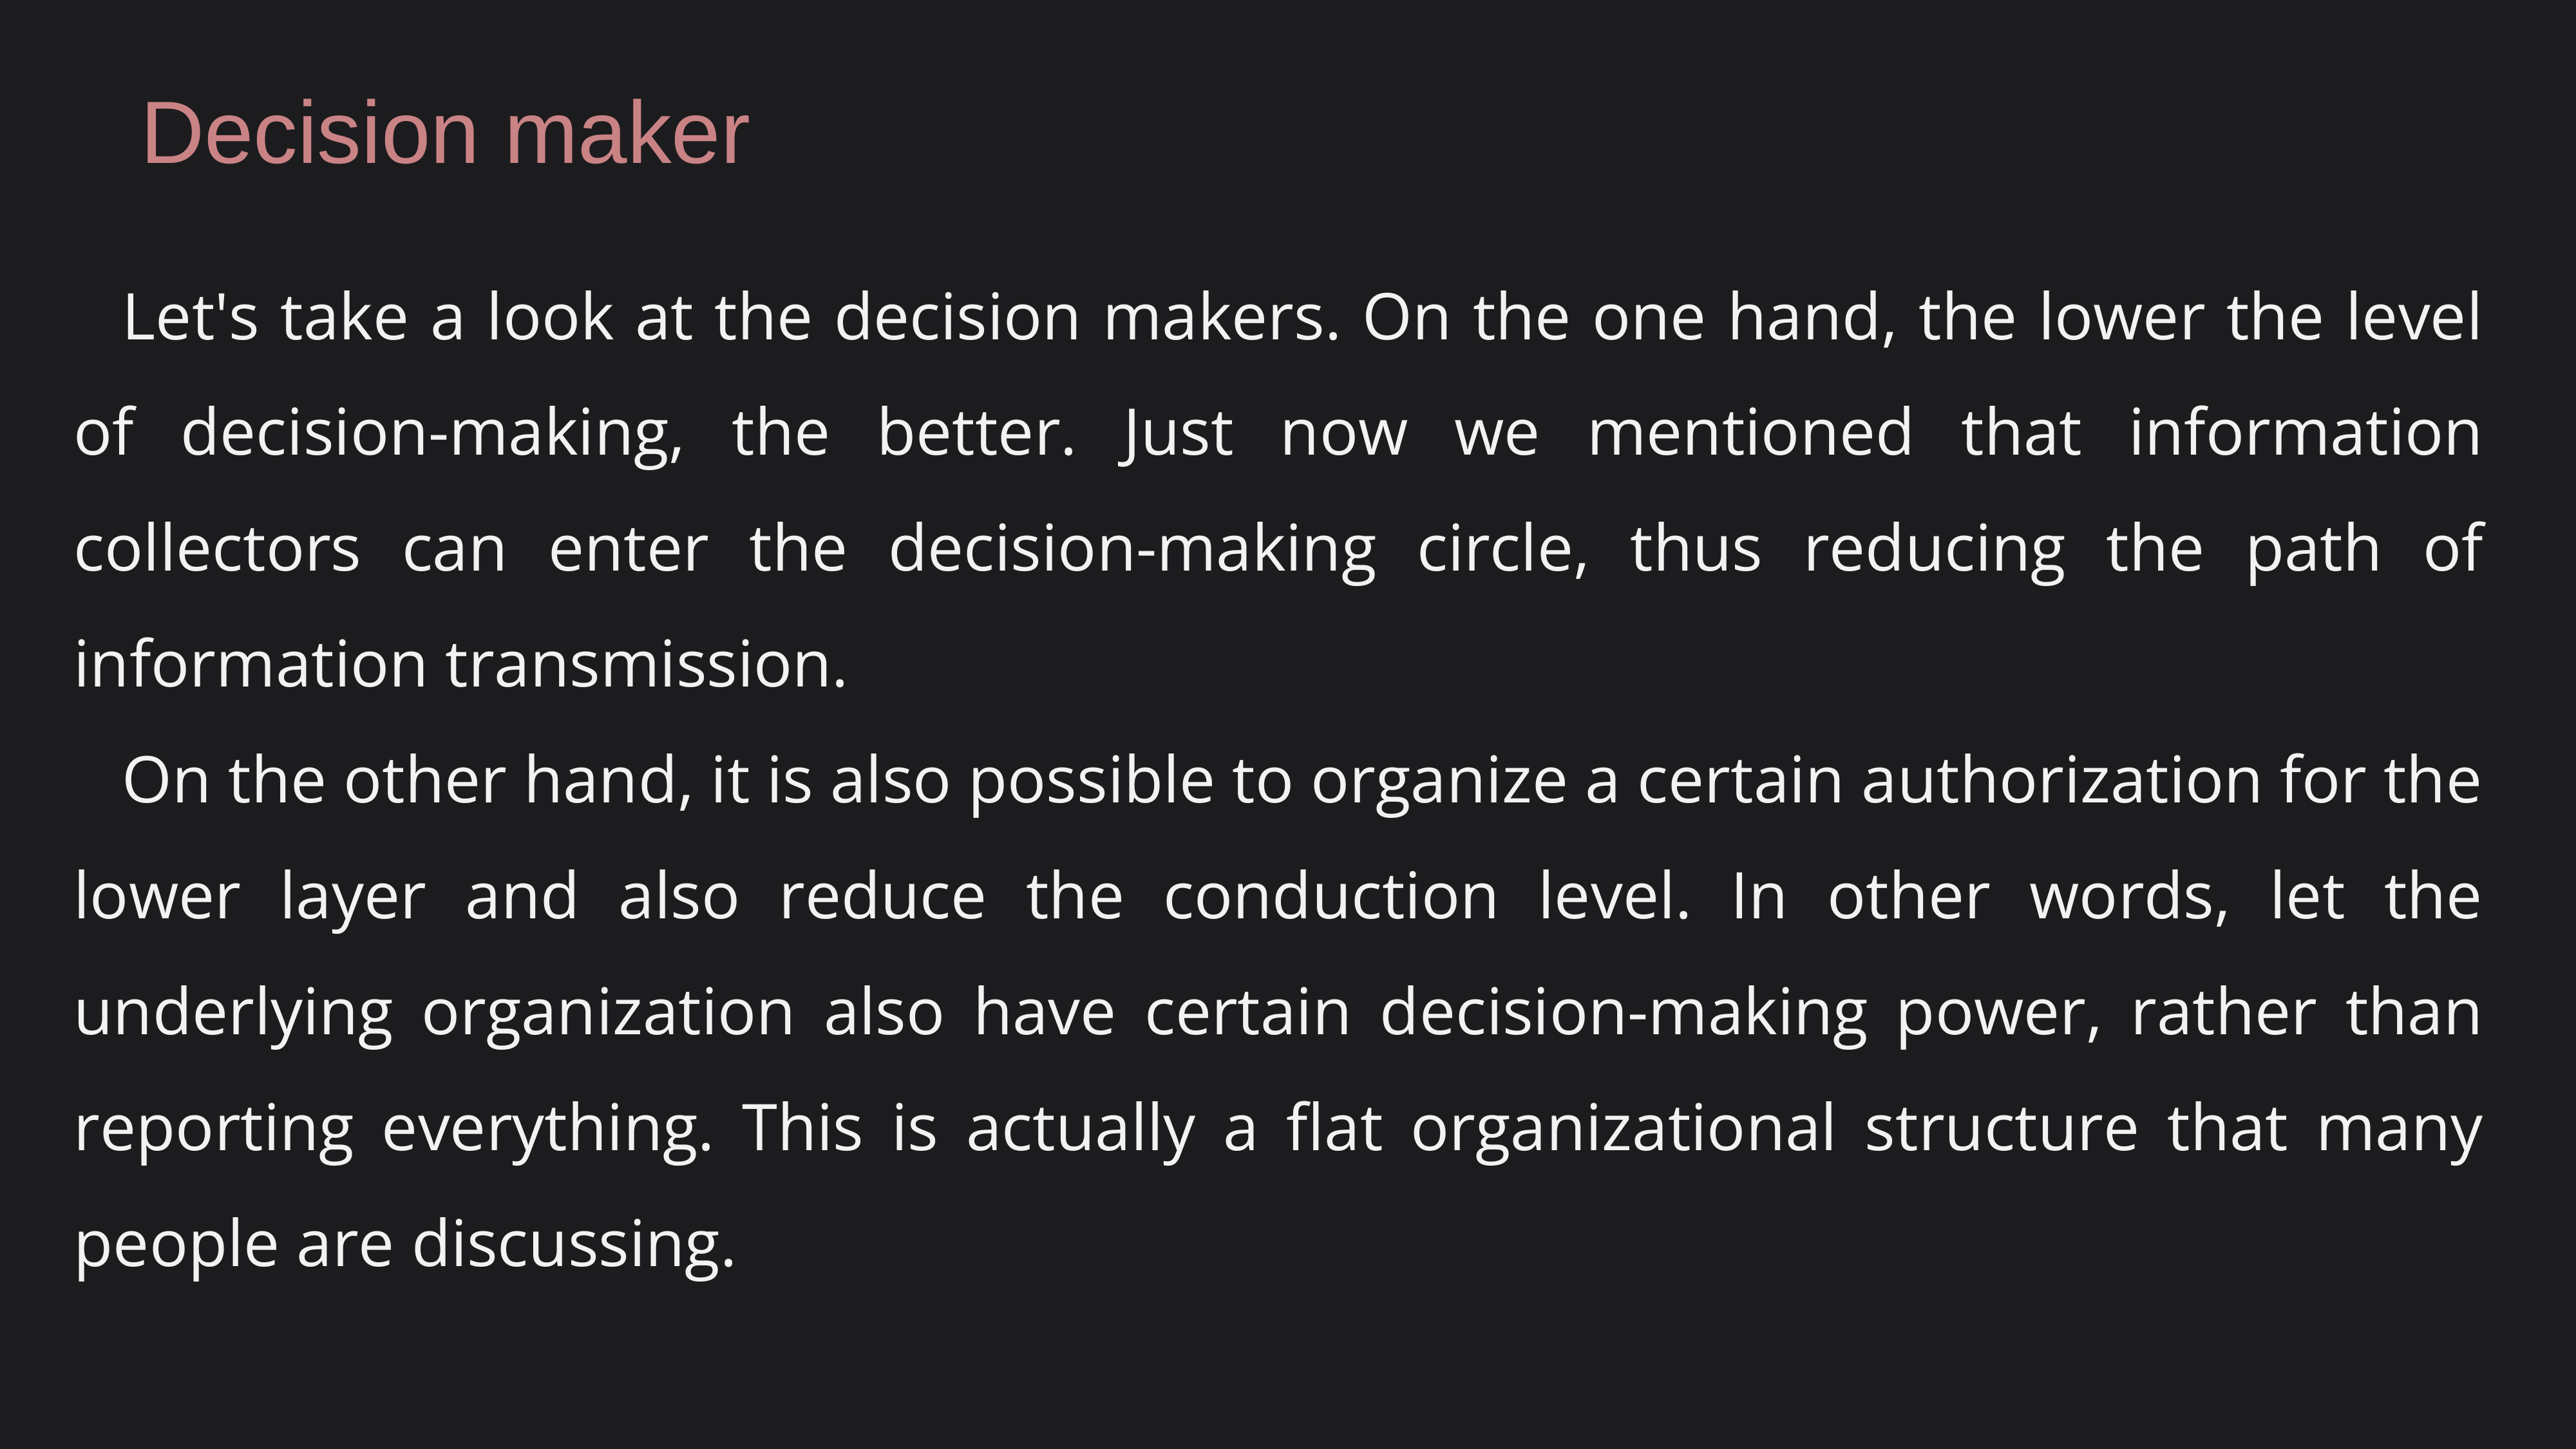

Decision maker
Let's take a look at the decision makers. On the one hand, the lower the level of decision-making, the better. Just now we mentioned that information collectors can enter the decision-making circle, thus reducing the path of information transmission.
On the other hand, it is also possible to organize a certain authorization for the lower layer and also reduce the conduction level. In other words, let the underlying organization also have certain decision-making power, rather than reporting everything. This is actually a flat organizational structure that many people are discussing.